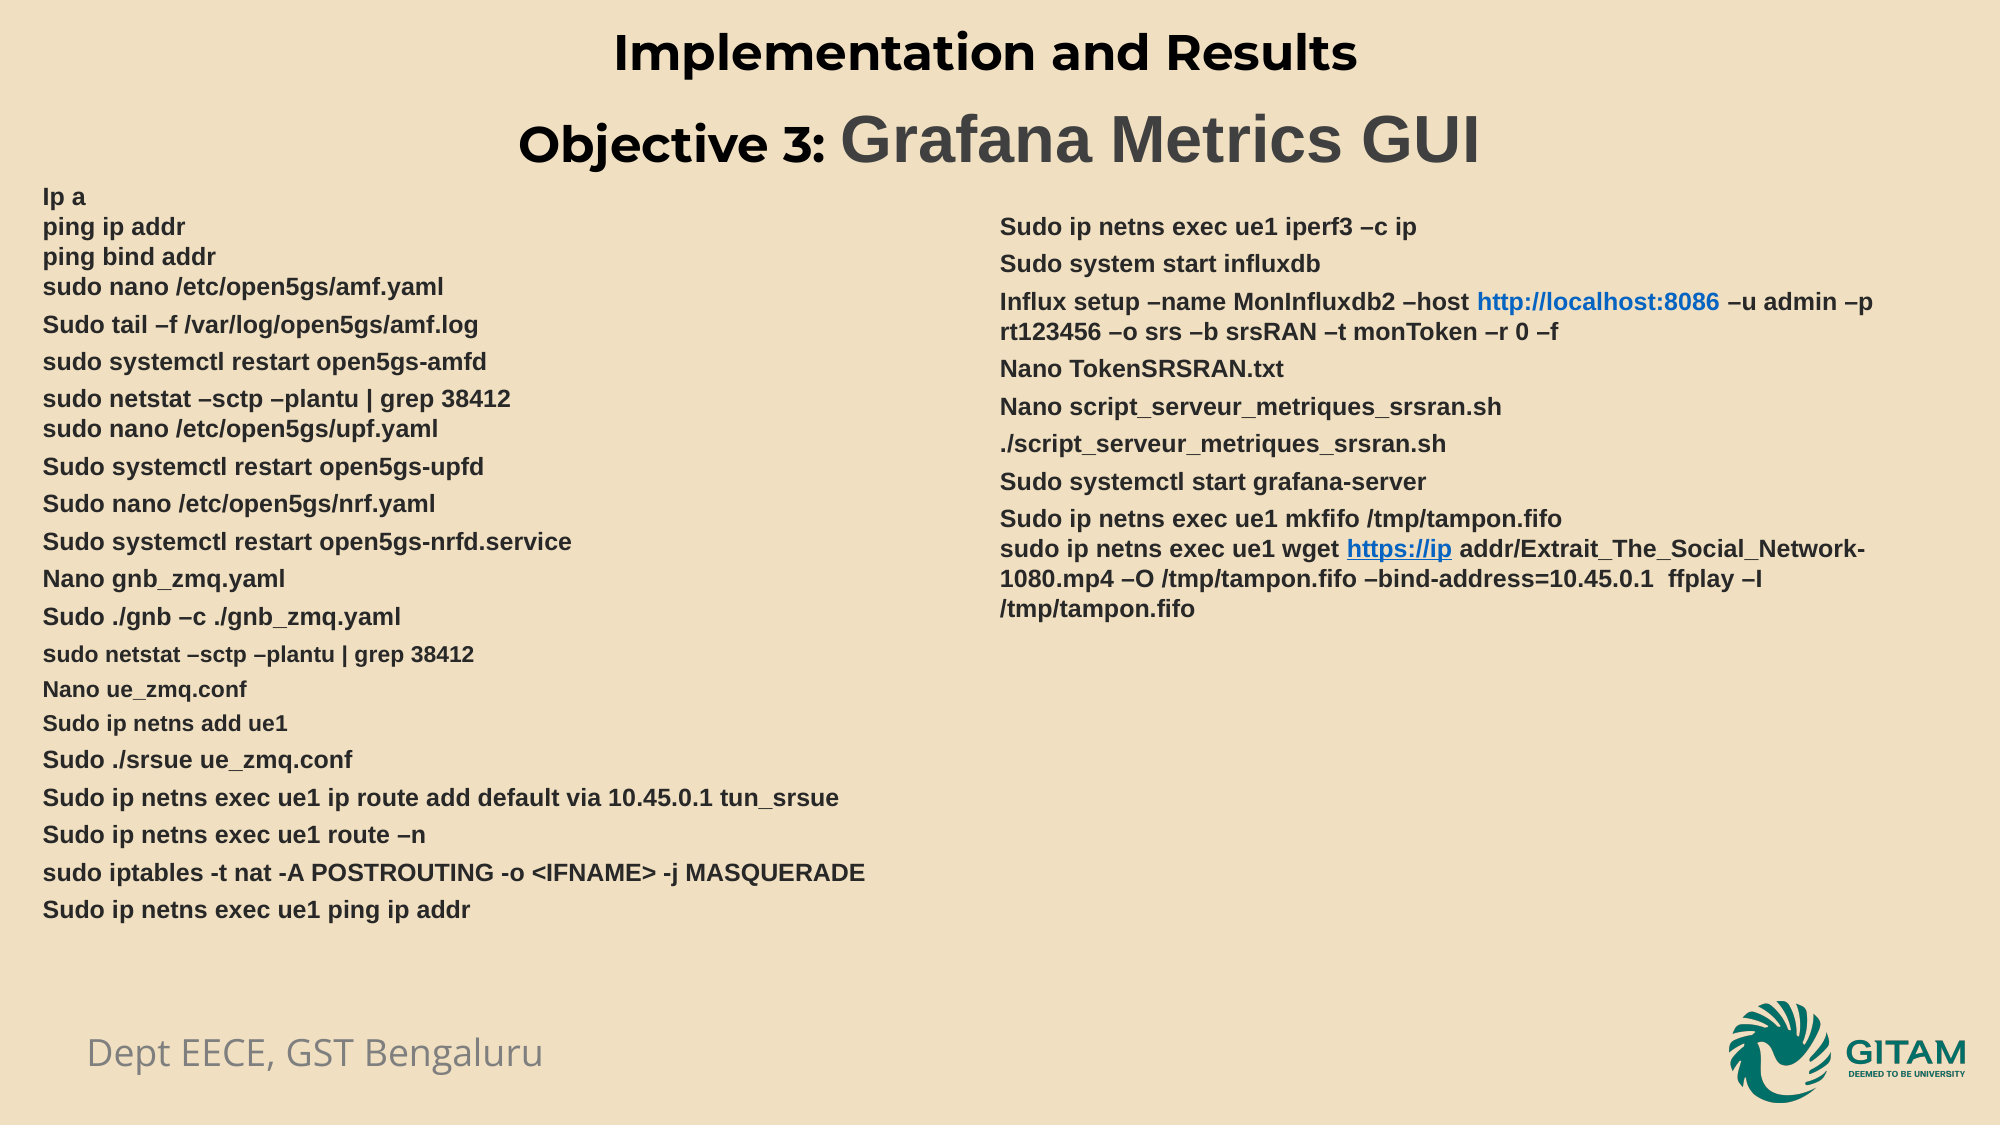

Implementation and Results
Objective 3: Grafana Metrics GUI

Ip a
ping ip addr
ping bind addr
sudo nano /etc/open5gs/amf.yaml
Sudo tail –f /var/log/open5gs/amf.log
sudo systemctl restart open5gs-amfd
sudo netstat –sctp –plantu | grep 38412
sudo nano /etc/open5gs/upf.yaml
Sudo systemctl restart open5gs-upfd
Sudo nano /etc/open5gs/nrf.yaml
Sudo systemctl restart open5gs-nrfd.service
Nano gnb_zmq.yaml
Sudo ./gnb –c ./gnb_zmq.yaml
sudo netstat –sctp –plantu | grep 38412
Nano ue_zmq.conf
Sudo ip netns add ue1
Sudo ./srsue ue_zmq.conf
Sudo ip netns exec ue1 ip route add default via 10.45.0.1 tun_srsue
Sudo ip netns exec ue1 route –n
sudo iptables -t nat -A POSTROUTING -o <IFNAME> -j MASQUERADE
Sudo ip netns exec ue1 ping ip addr

Sudo ip netns exec ue1 iperf3 –c ip
Sudo system start influxdb
Influx setup –name MonInfluxdb2 –host http://localhost:8086 –u admin –p rt123456 –o srs –b srsRAN –t monToken –r 0 –f
Nano TokenSRSRAN.txt
Nano script_serveur_metriques_srsran.sh
./script_serveur_metriques_srsran.sh
Sudo systemctl start grafana-server
Sudo ip netns exec ue1 mkfifo /tmp/tampon.fifo
sudo ip netns exec ue1 wget https://ip addr/Extrait_The_Social_Network-1080.mp4 –O /tmp/tampon.fifo –bind-address=10.45.0.1  ffplay –I /tmp/tampon.fifo